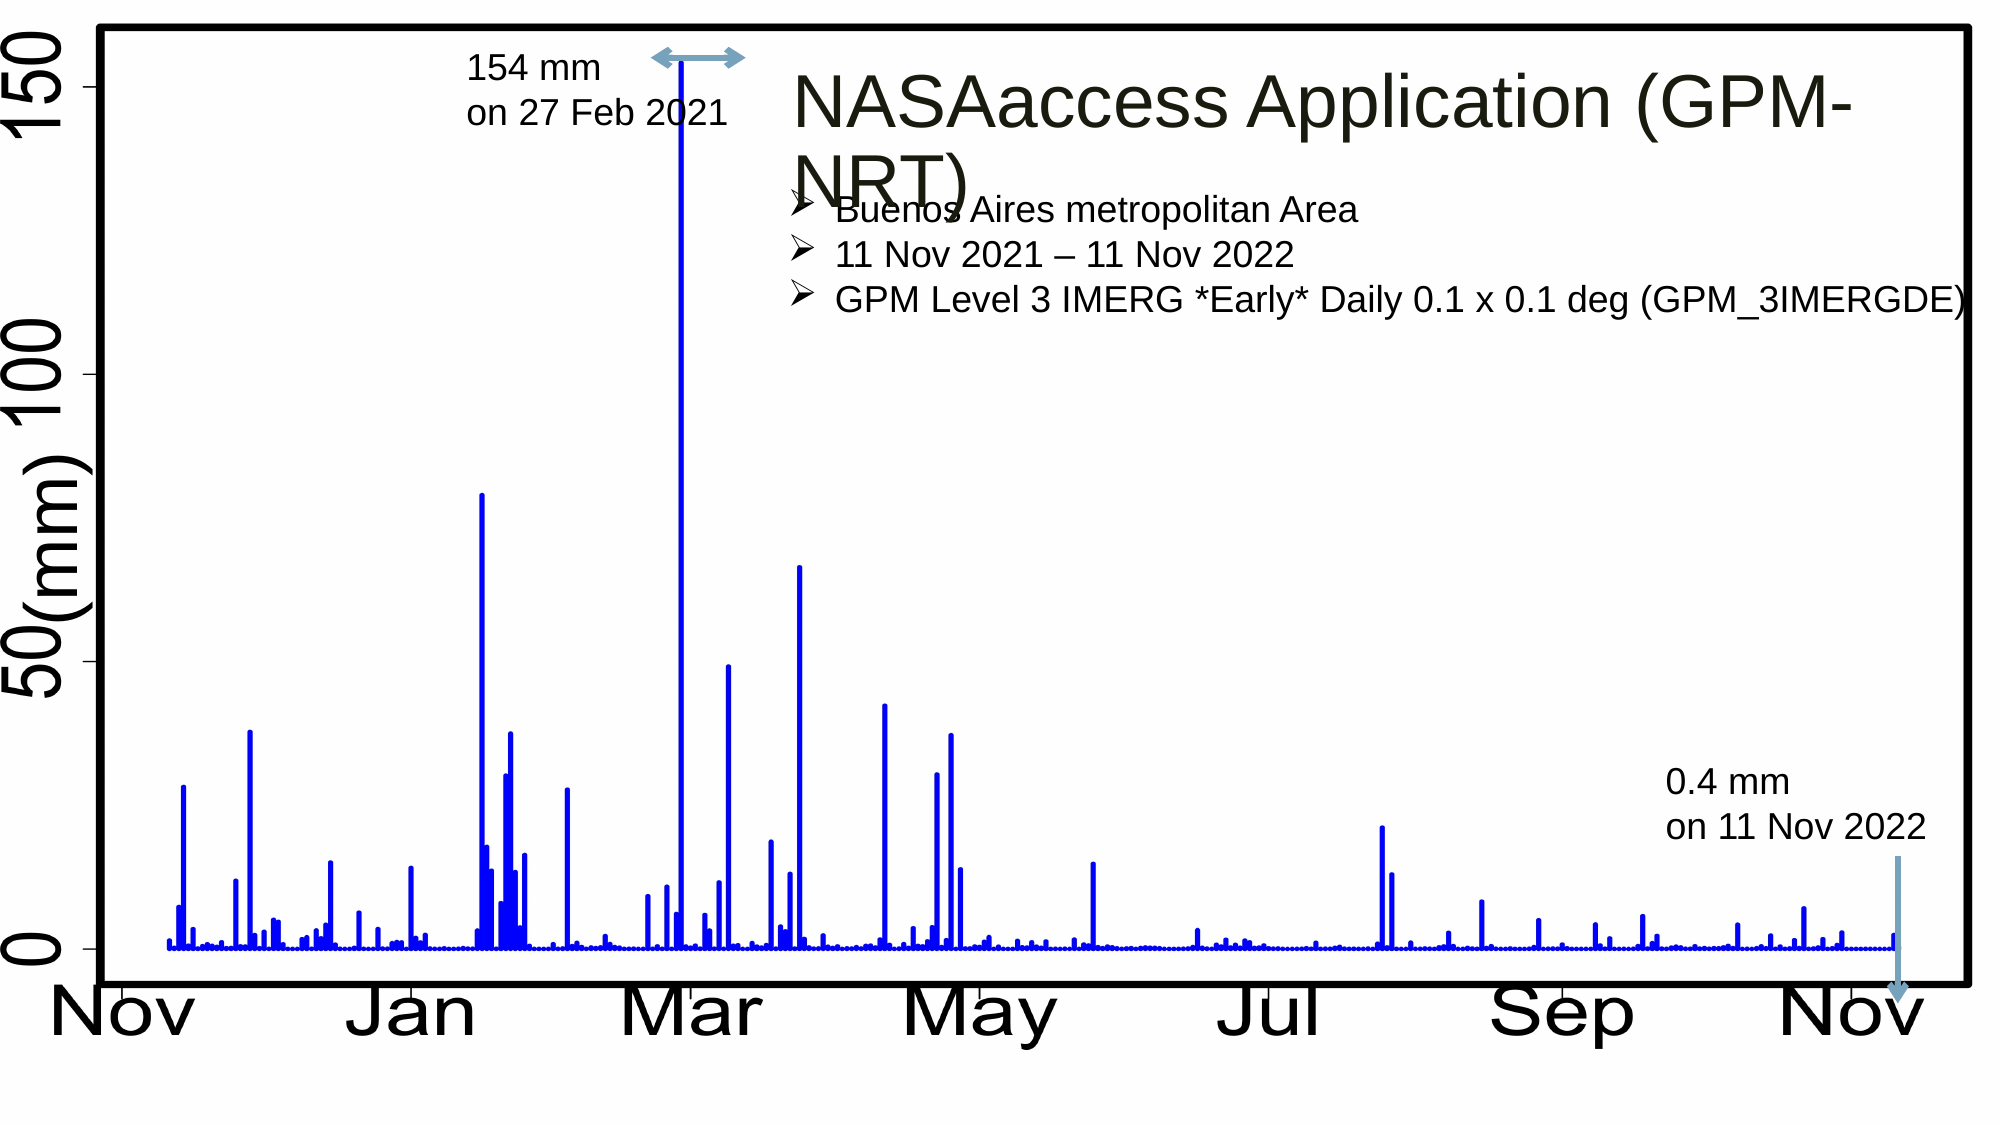

154 mm
on 27 Feb 2021
# NASAaccess Application (GPM-NRT)
Buenos Aires metropolitan Area
11 Nov 2021 – 11 Nov 2022
GPM Level 3 IMERG *Early* Daily 0.1 x 0.1 deg (GPM_3IMERGDE)
(mm)
0.4 mm
on 11 Nov 2022